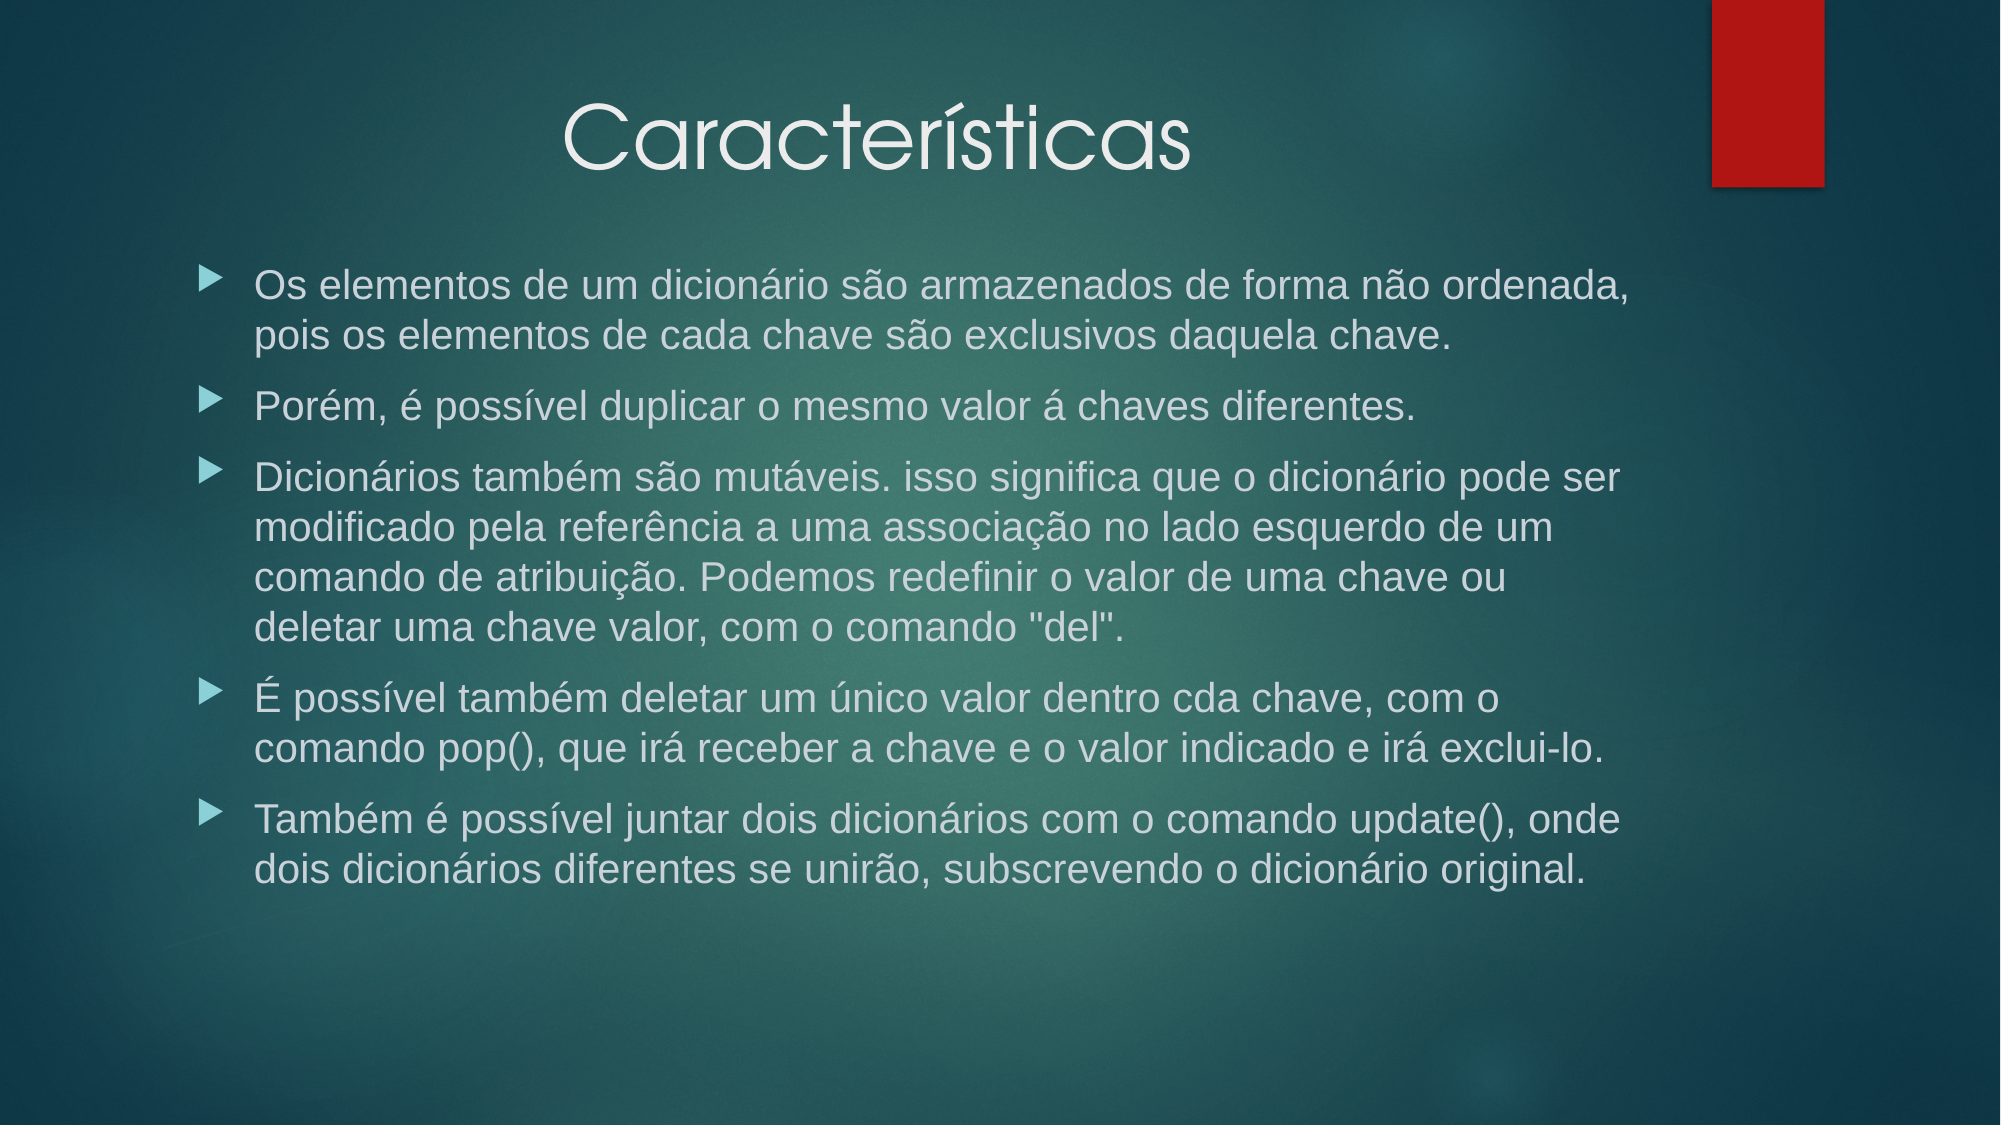

# Características
Os elementos de um dicionário são armazenados de forma não ordenada, pois os elementos de cada chave são exclusivos daquela chave.
Porém, é possível duplicar o mesmo valor á chaves diferentes.
Dicionários também são mutáveis. isso significa que o dicionário pode ser modificado pela referência a uma associação no lado esquerdo de um comando de atribuição. Podemos redefinir o valor de uma chave ou deletar uma chave valor, com o comando "del".
É possível também deletar um único valor dentro cda chave, com o comando pop(), que irá receber a chave e o valor indicado e irá exclui-lo.
Também é possível juntar dois dicionários com o comando update(), onde dois dicionários diferentes se unirão, subscrevendo o dicionário original.